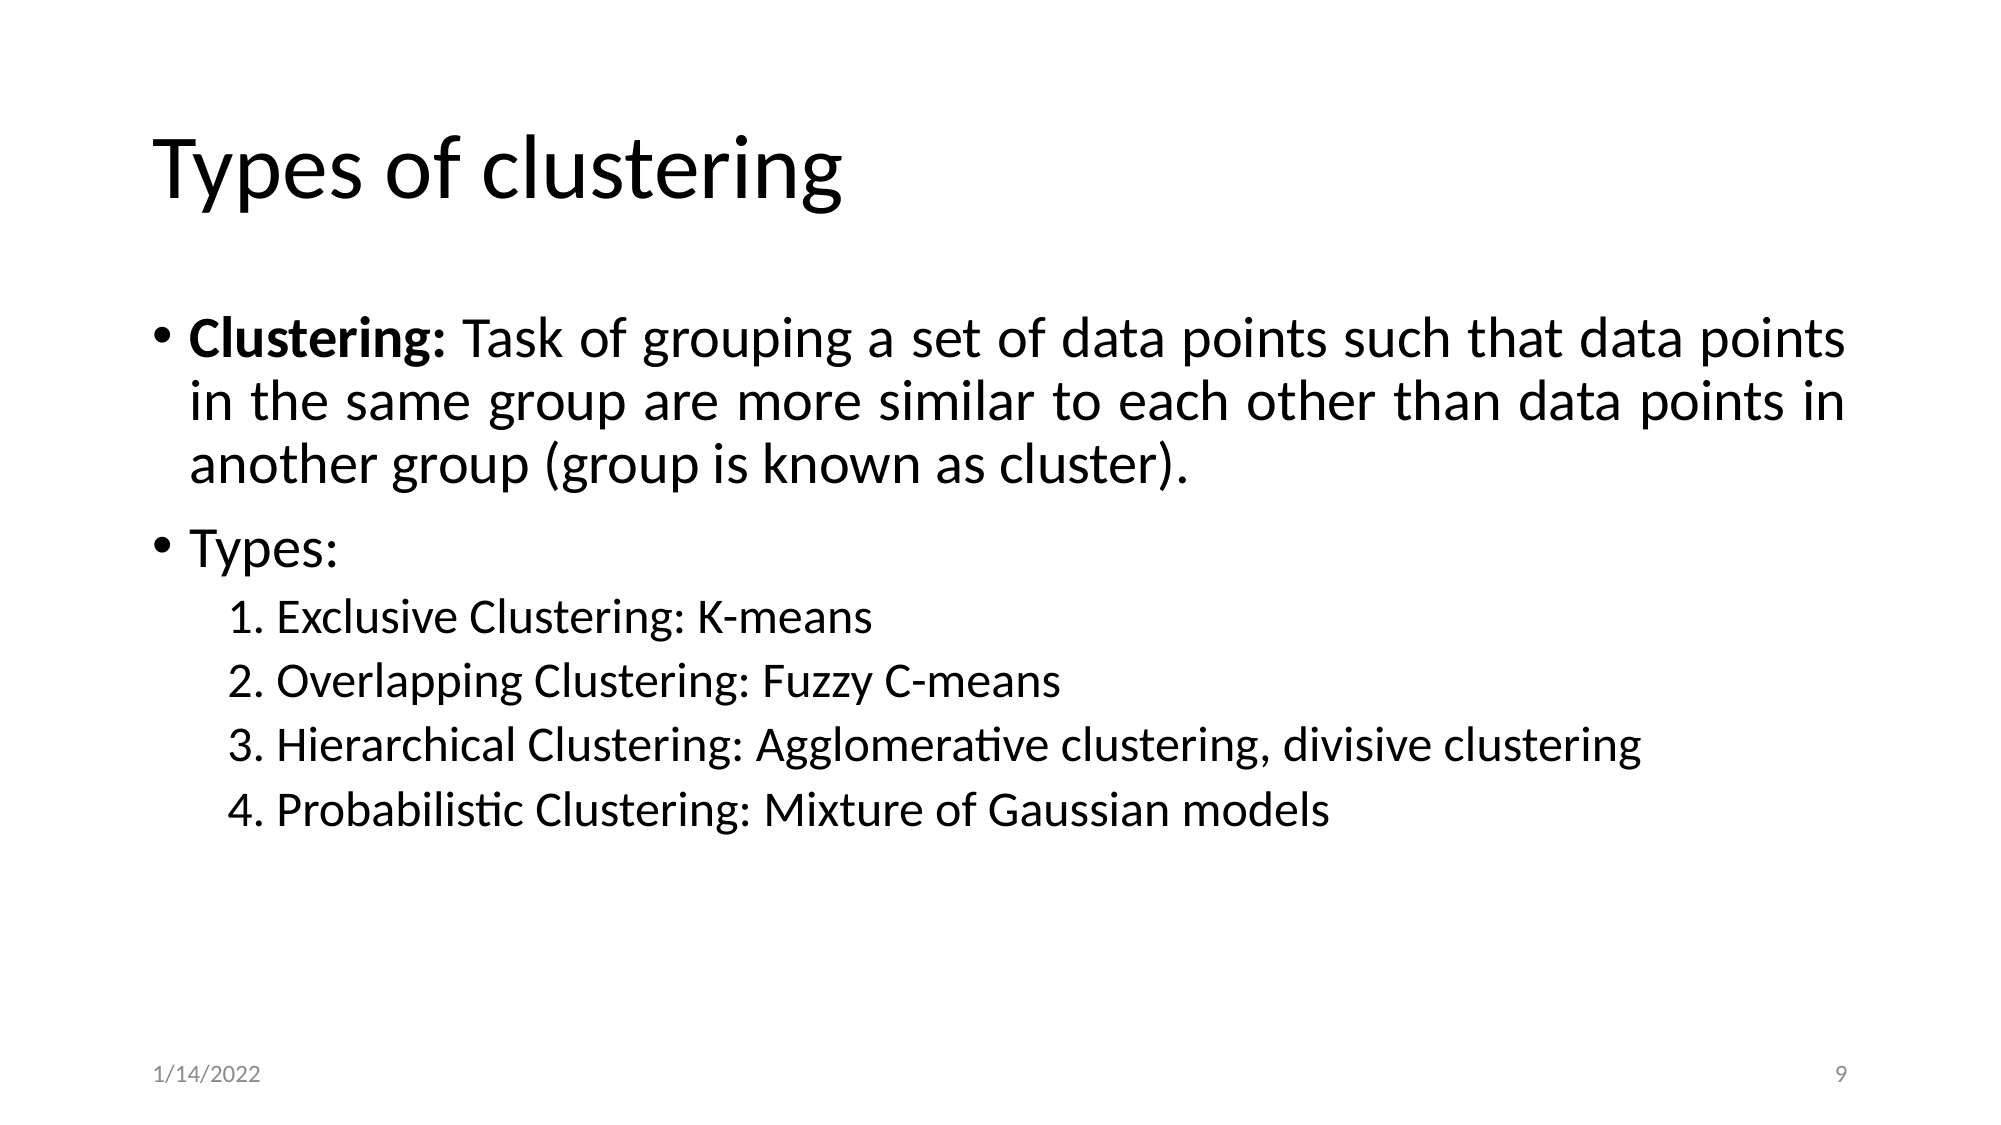

# Types of clustering
Clustering: Task of grouping a set of data points such that data points in the same group are more similar to each other than data points in another group (group is known as cluster).
Types:
1. Exclusive Clustering: K-means
2. Overlapping Clustering: Fuzzy C-means
3. Hierarchical Clustering: Agglomerative clustering, divisive clustering
4. Probabilistic Clustering: Mixture of Gaussian models
1/14/2022
9